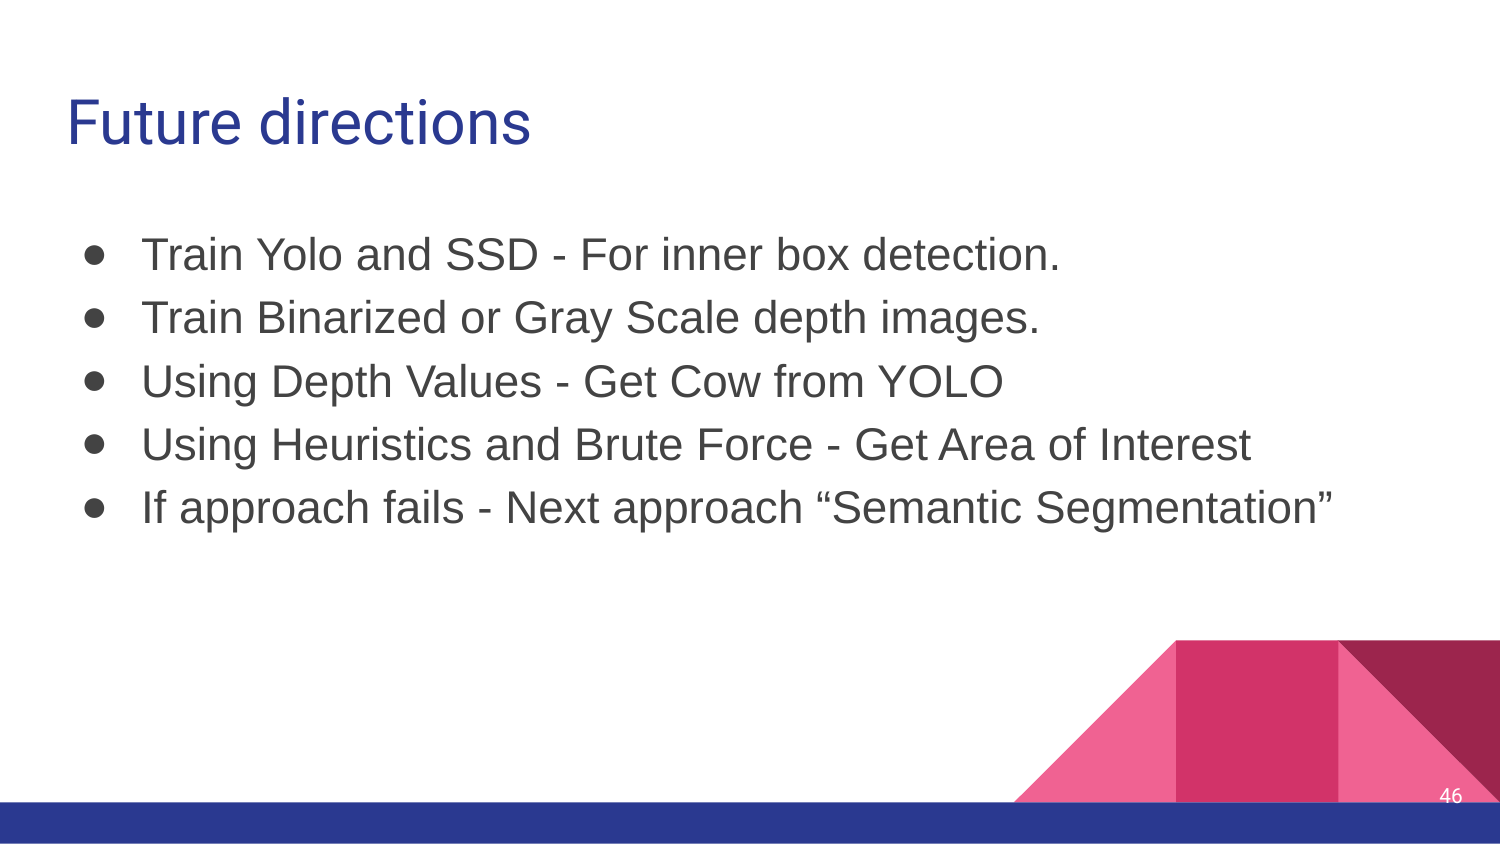

# Future directions
Train Yolo and SSD - For inner box detection.
Train Binarized or Gray Scale depth images.
Using Depth Values - Get Cow from YOLO
Using Heuristics and Brute Force - Get Area of Interest
If approach fails - Next approach “Semantic Segmentation”

46